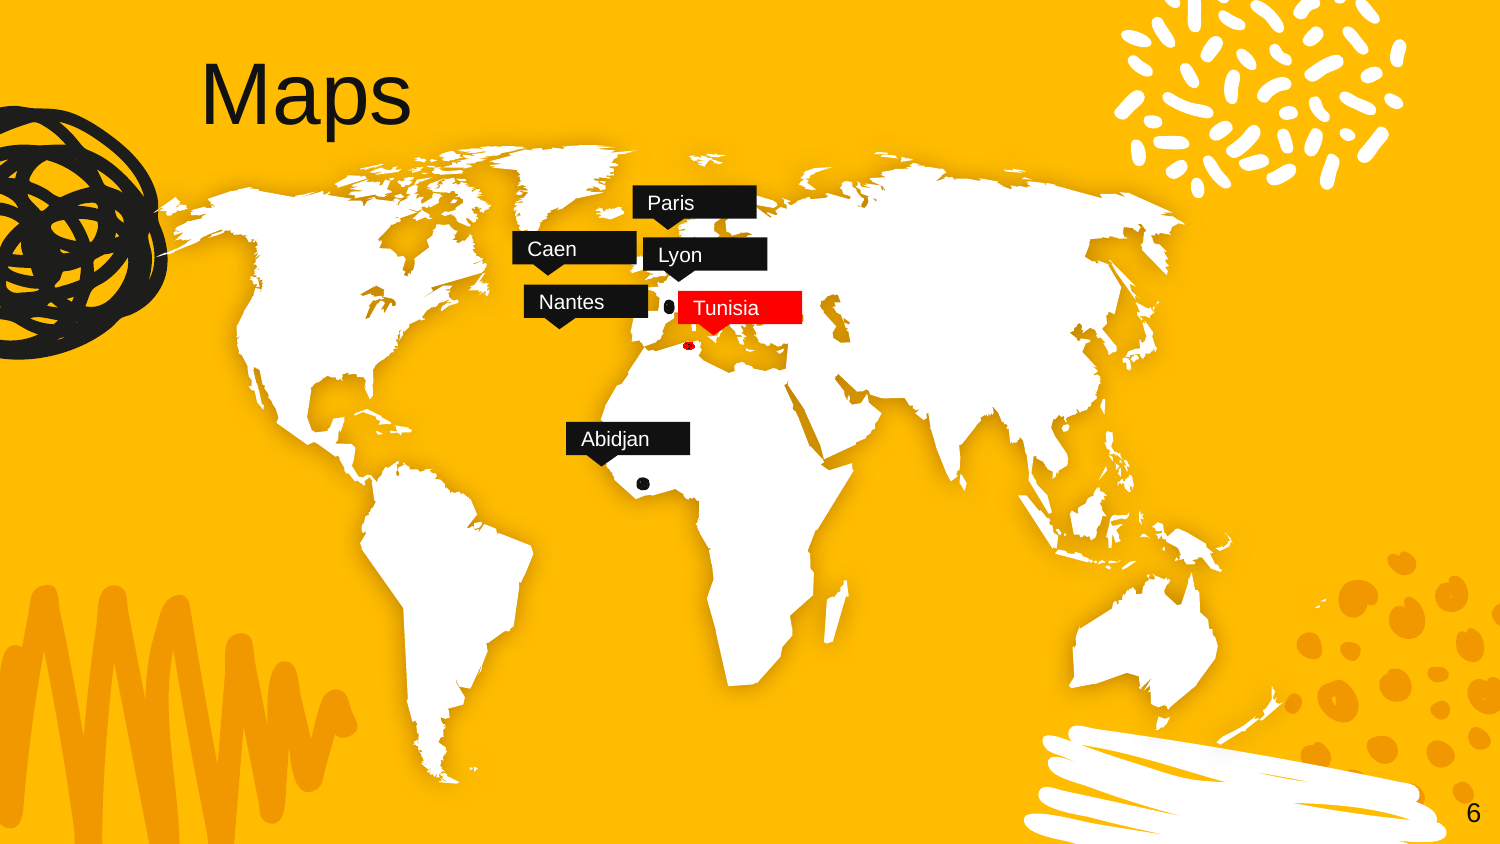

Maps

Paris
Caen
Lyon
Nantes
Tunisia

Abidjan

6